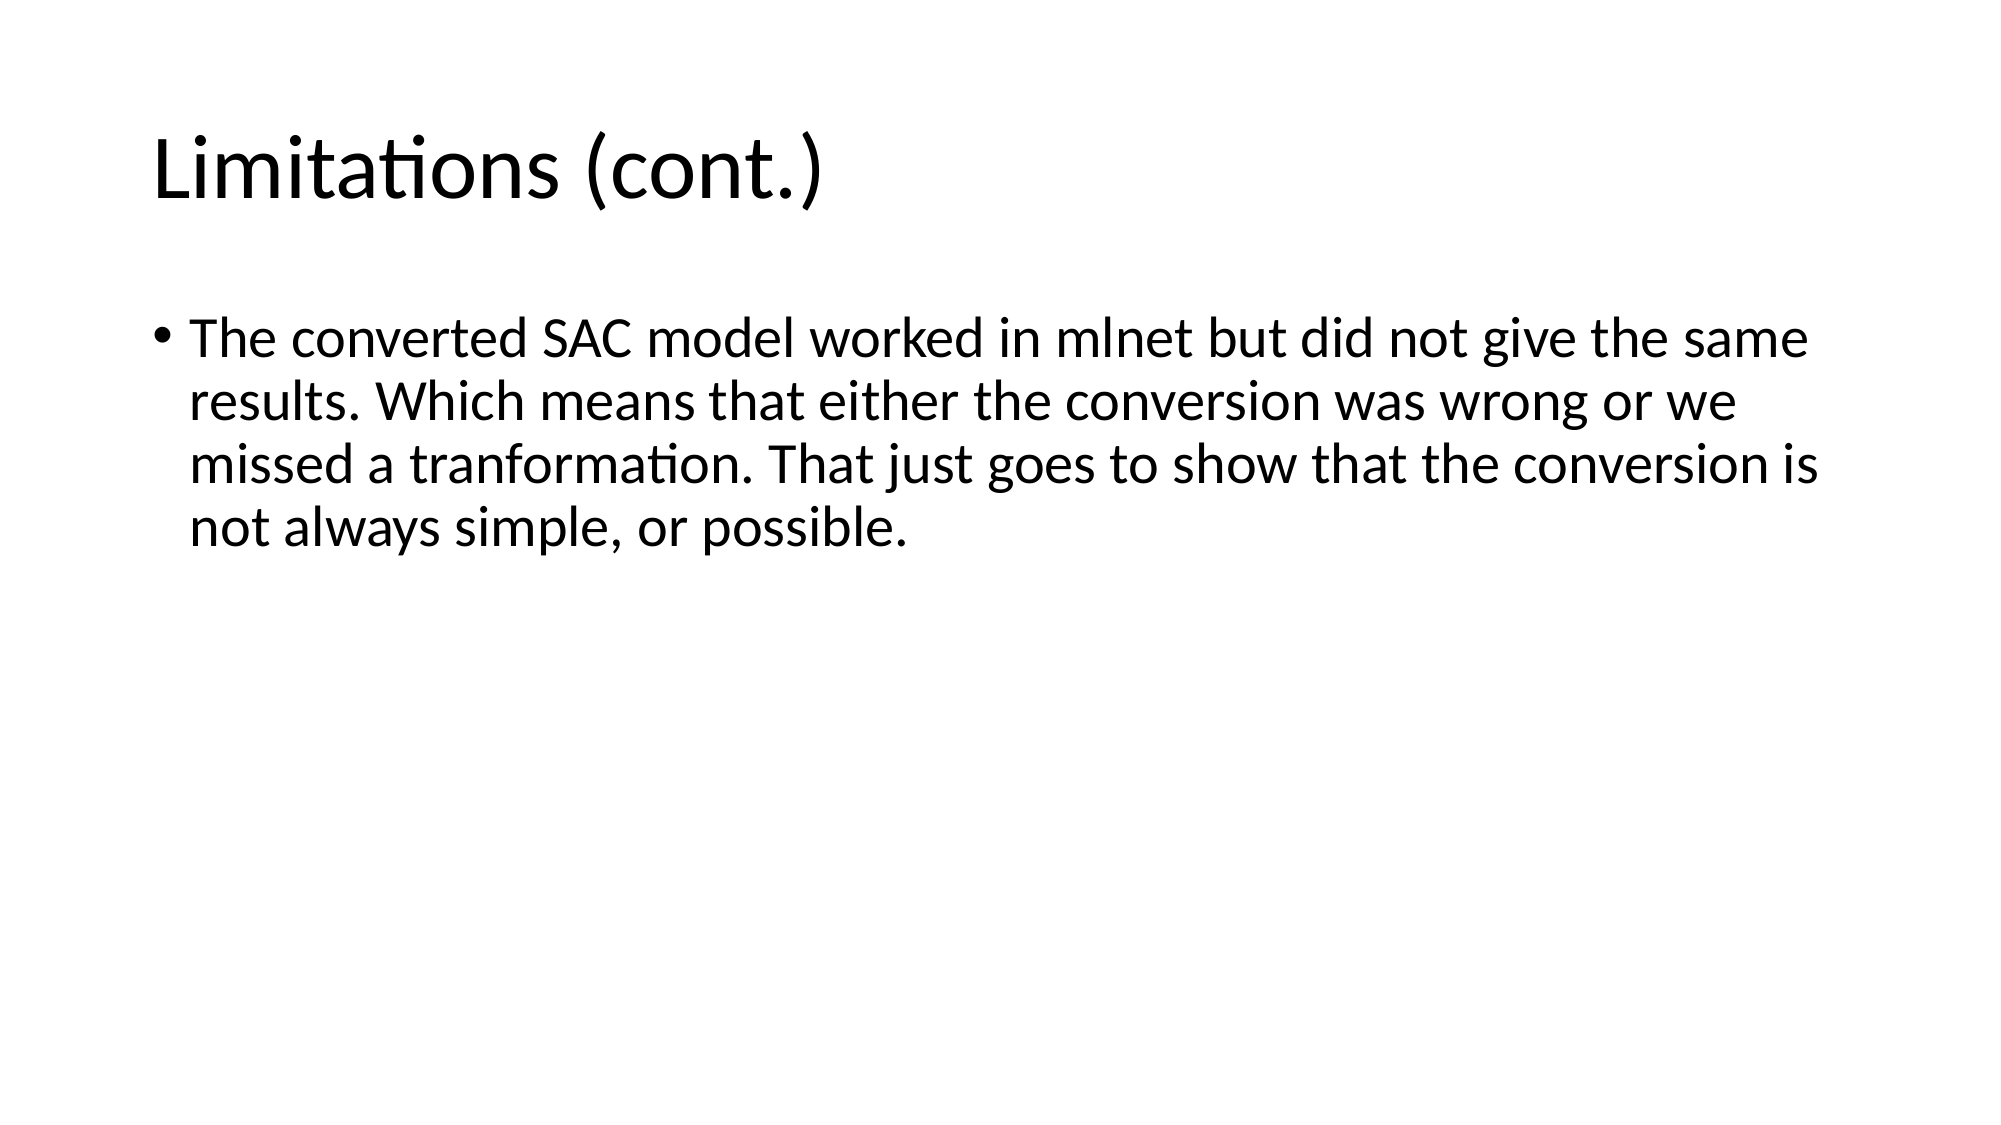

# Limitations (cont.)
The converted SAC model worked in mlnet but did not give the same results. Which means that either the conversion was wrong or we missed a tranformation. That just goes to show that the conversion is not always simple, or possible.